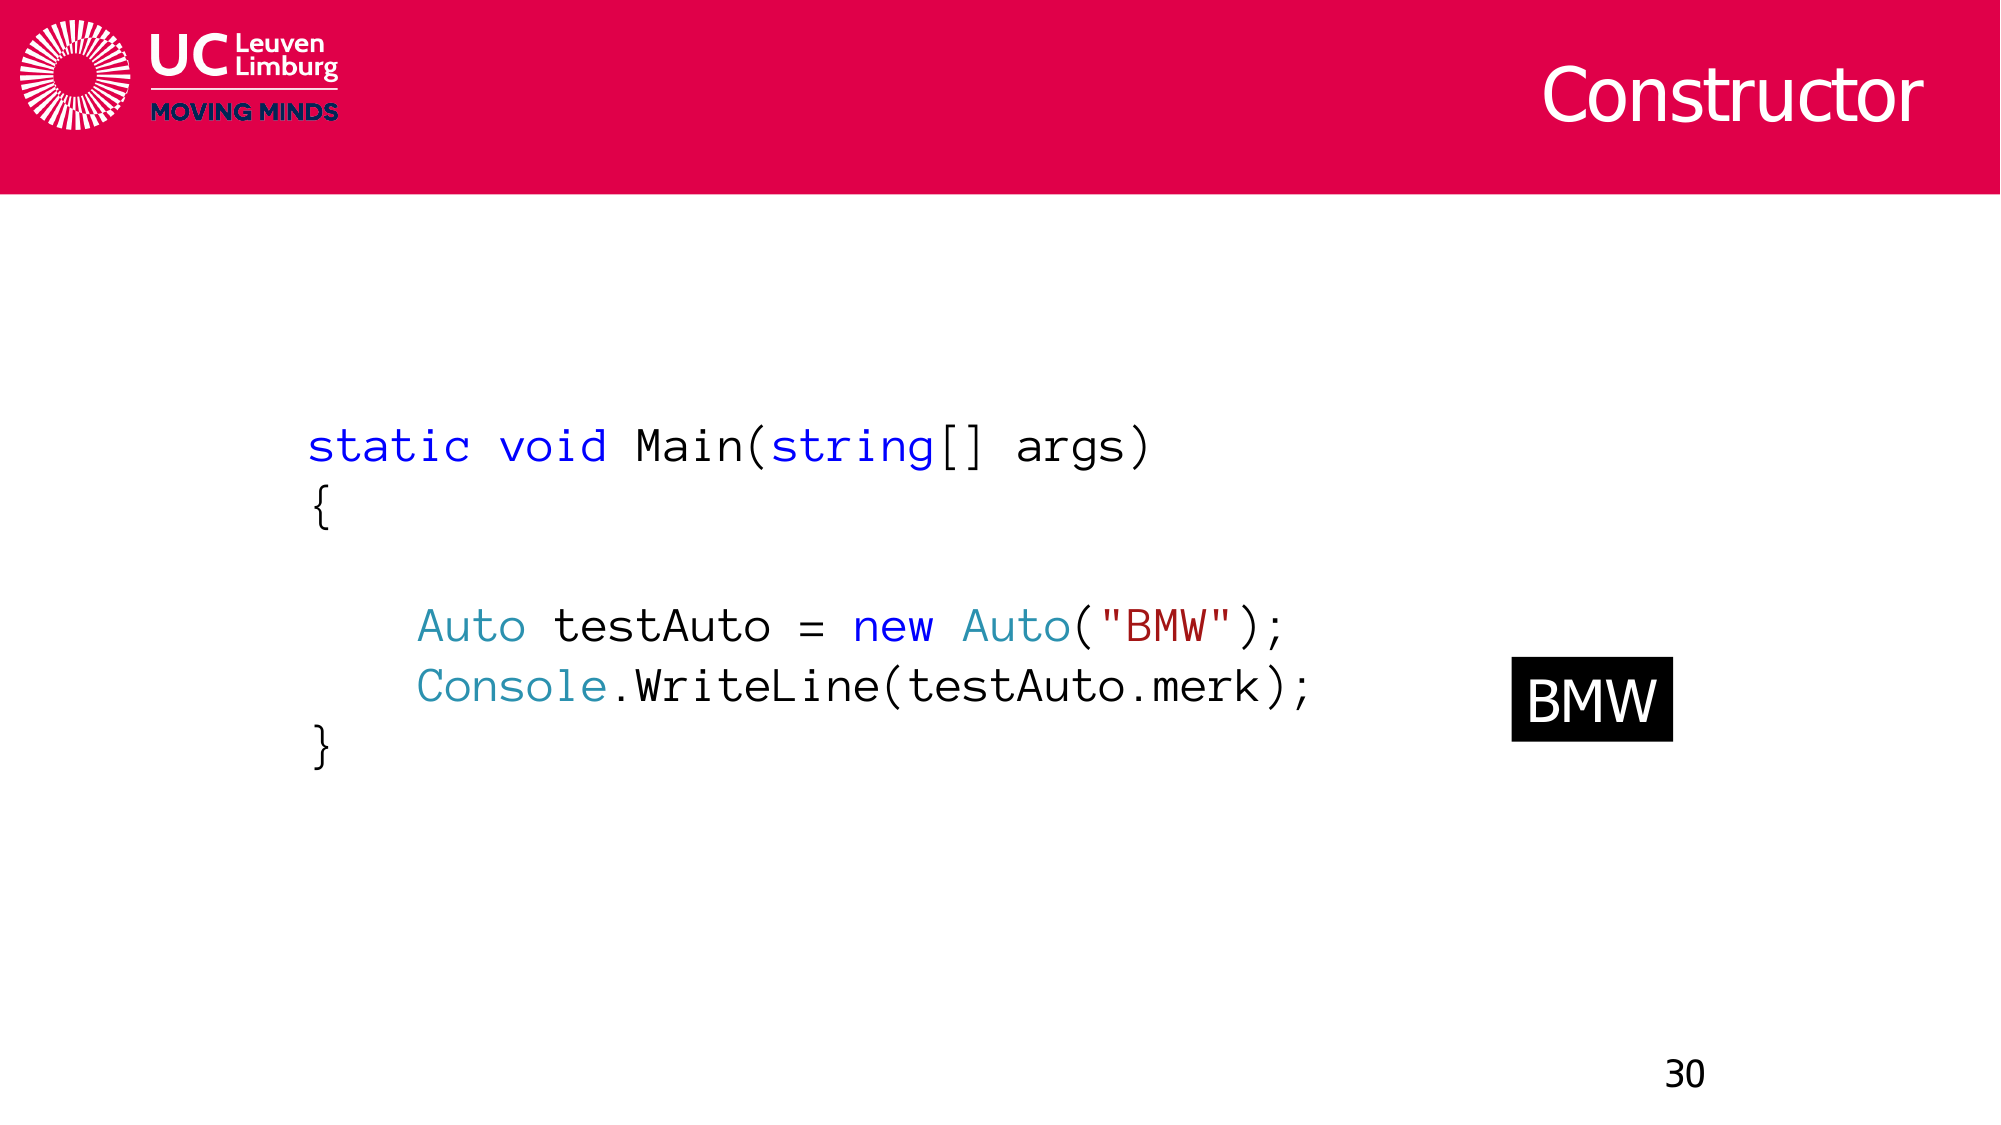

# Constructor

static void Main(string[] args)
{

    Auto testAuto = new Auto("BMW");
    Console.WriteLine(testAuto.merk);
}
BMW
30